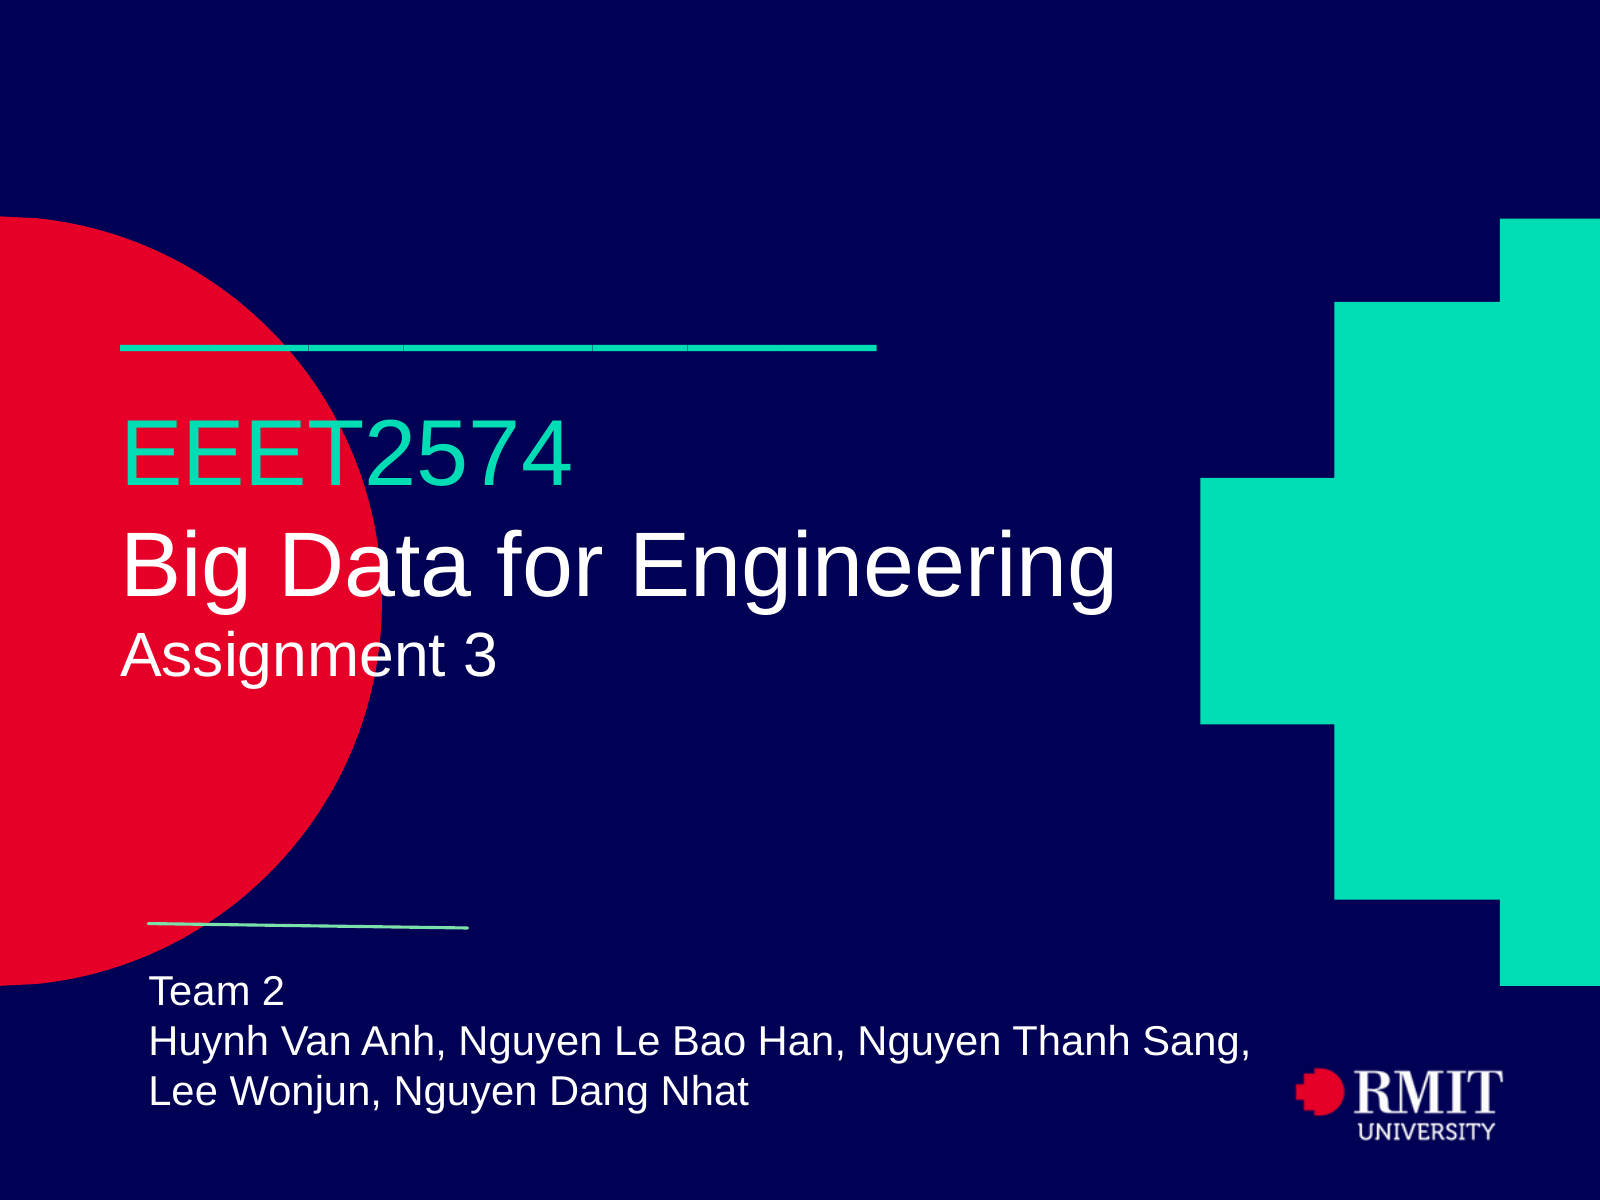

————————
EEET2574
Big Data for Engineering
Assignment 3

Team 2
Huynh Van Anh, Nguyen Le Bao Han, Nguyen Thanh Sang,
Lee Wonjun, Nguyen Dang Nhat